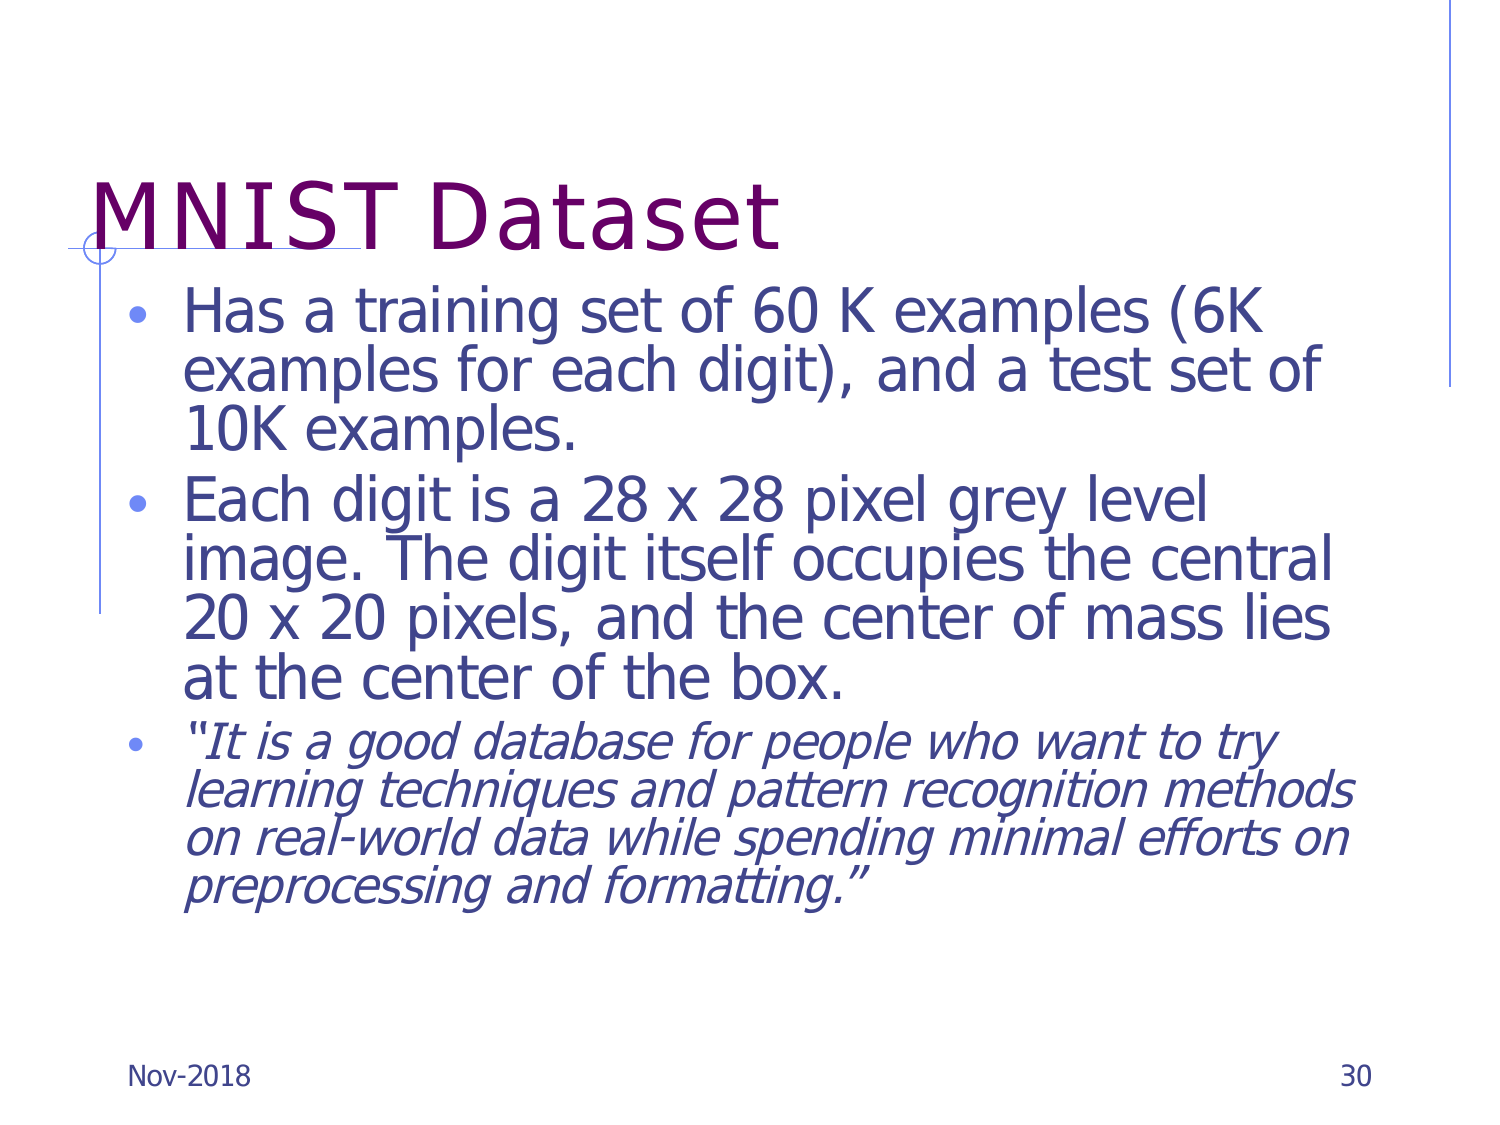

# MNIST Dataset
Has a training set of 60 K examples (6K examples for each digit), and a test set of 10K examples.
Each digit is a 28 x 28 pixel grey level image. The digit itself occupies the central 20 x 20 pixels, and the center of mass lies at the center of the box.
“It is a good database for people who want to try learning techniques and pattern recognition methods on real-world data while spending minimal efforts on preprocessing and formatting.”

Nov-2018
30